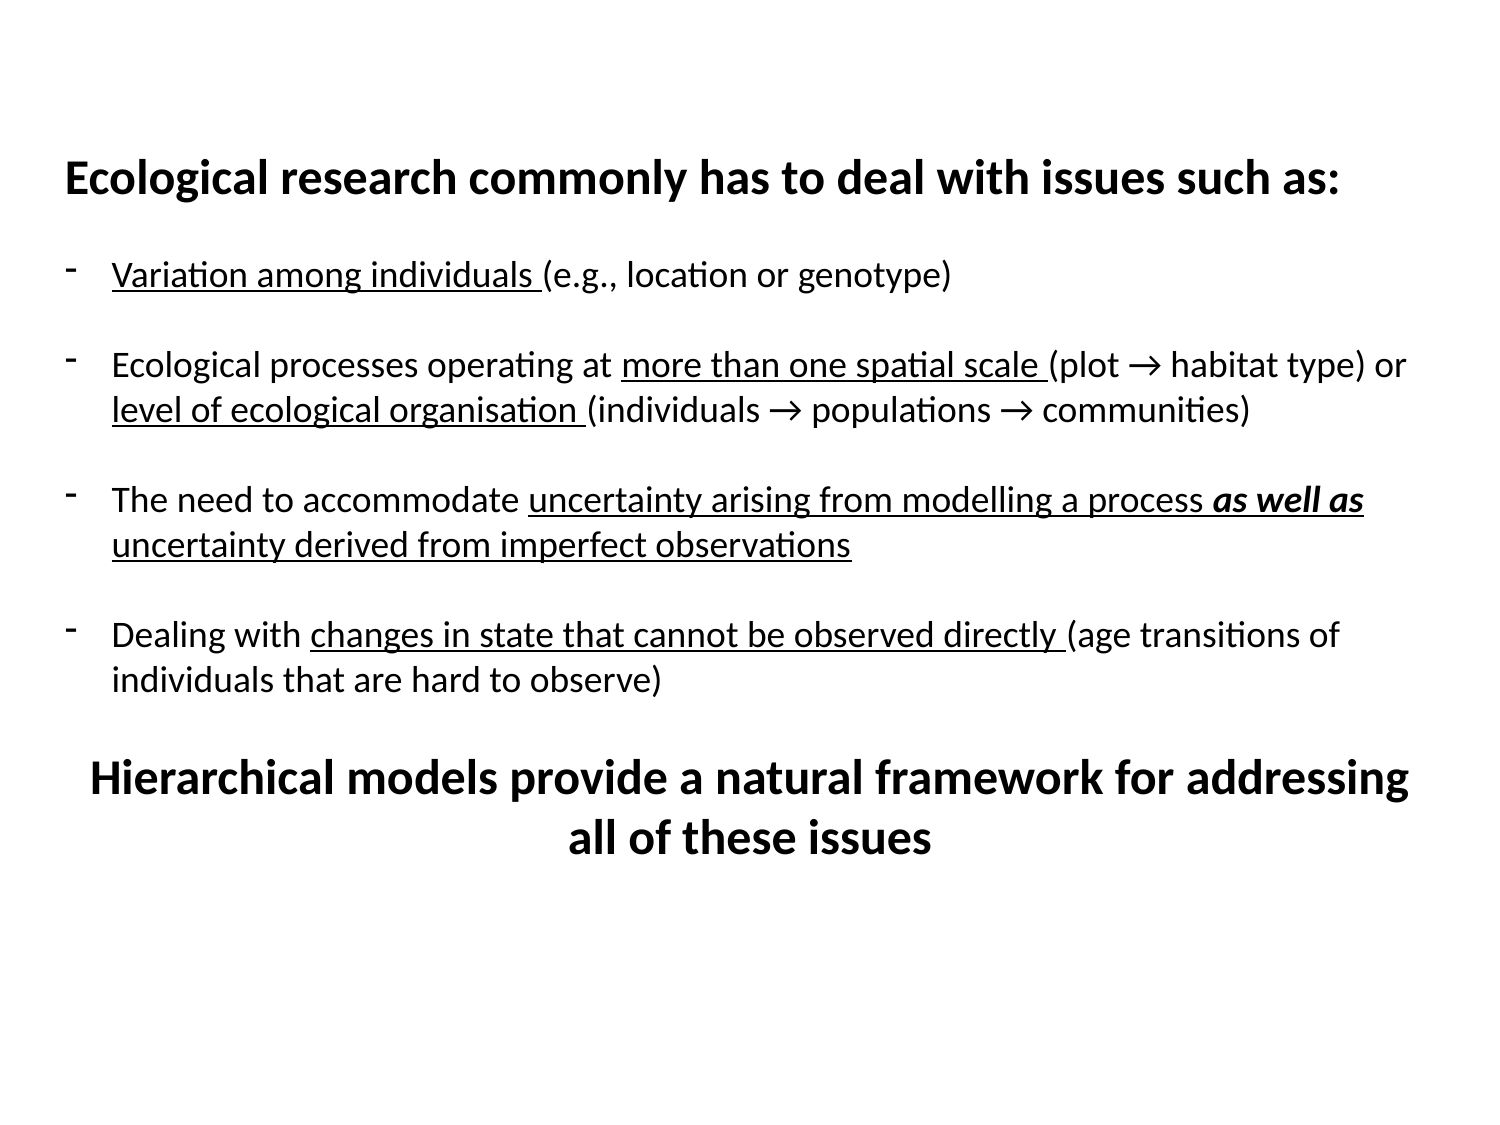

Ecological research commonly has to deal with issues such as:

Variation among individuals (e.g., location or genotype)

Ecological processes operating at more than one spatial scale (plot → habitat type) or level of ecological organisation (individuals → populations → communities)

The need to accommodate uncertainty arising from modelling a process as well as uncertainty derived from imperfect observations

Dealing with changes in state that cannot be observed directly (age transitions of individuals that are hard to observe)

Hierarchical models provide a natural framework for addressing all of these issues